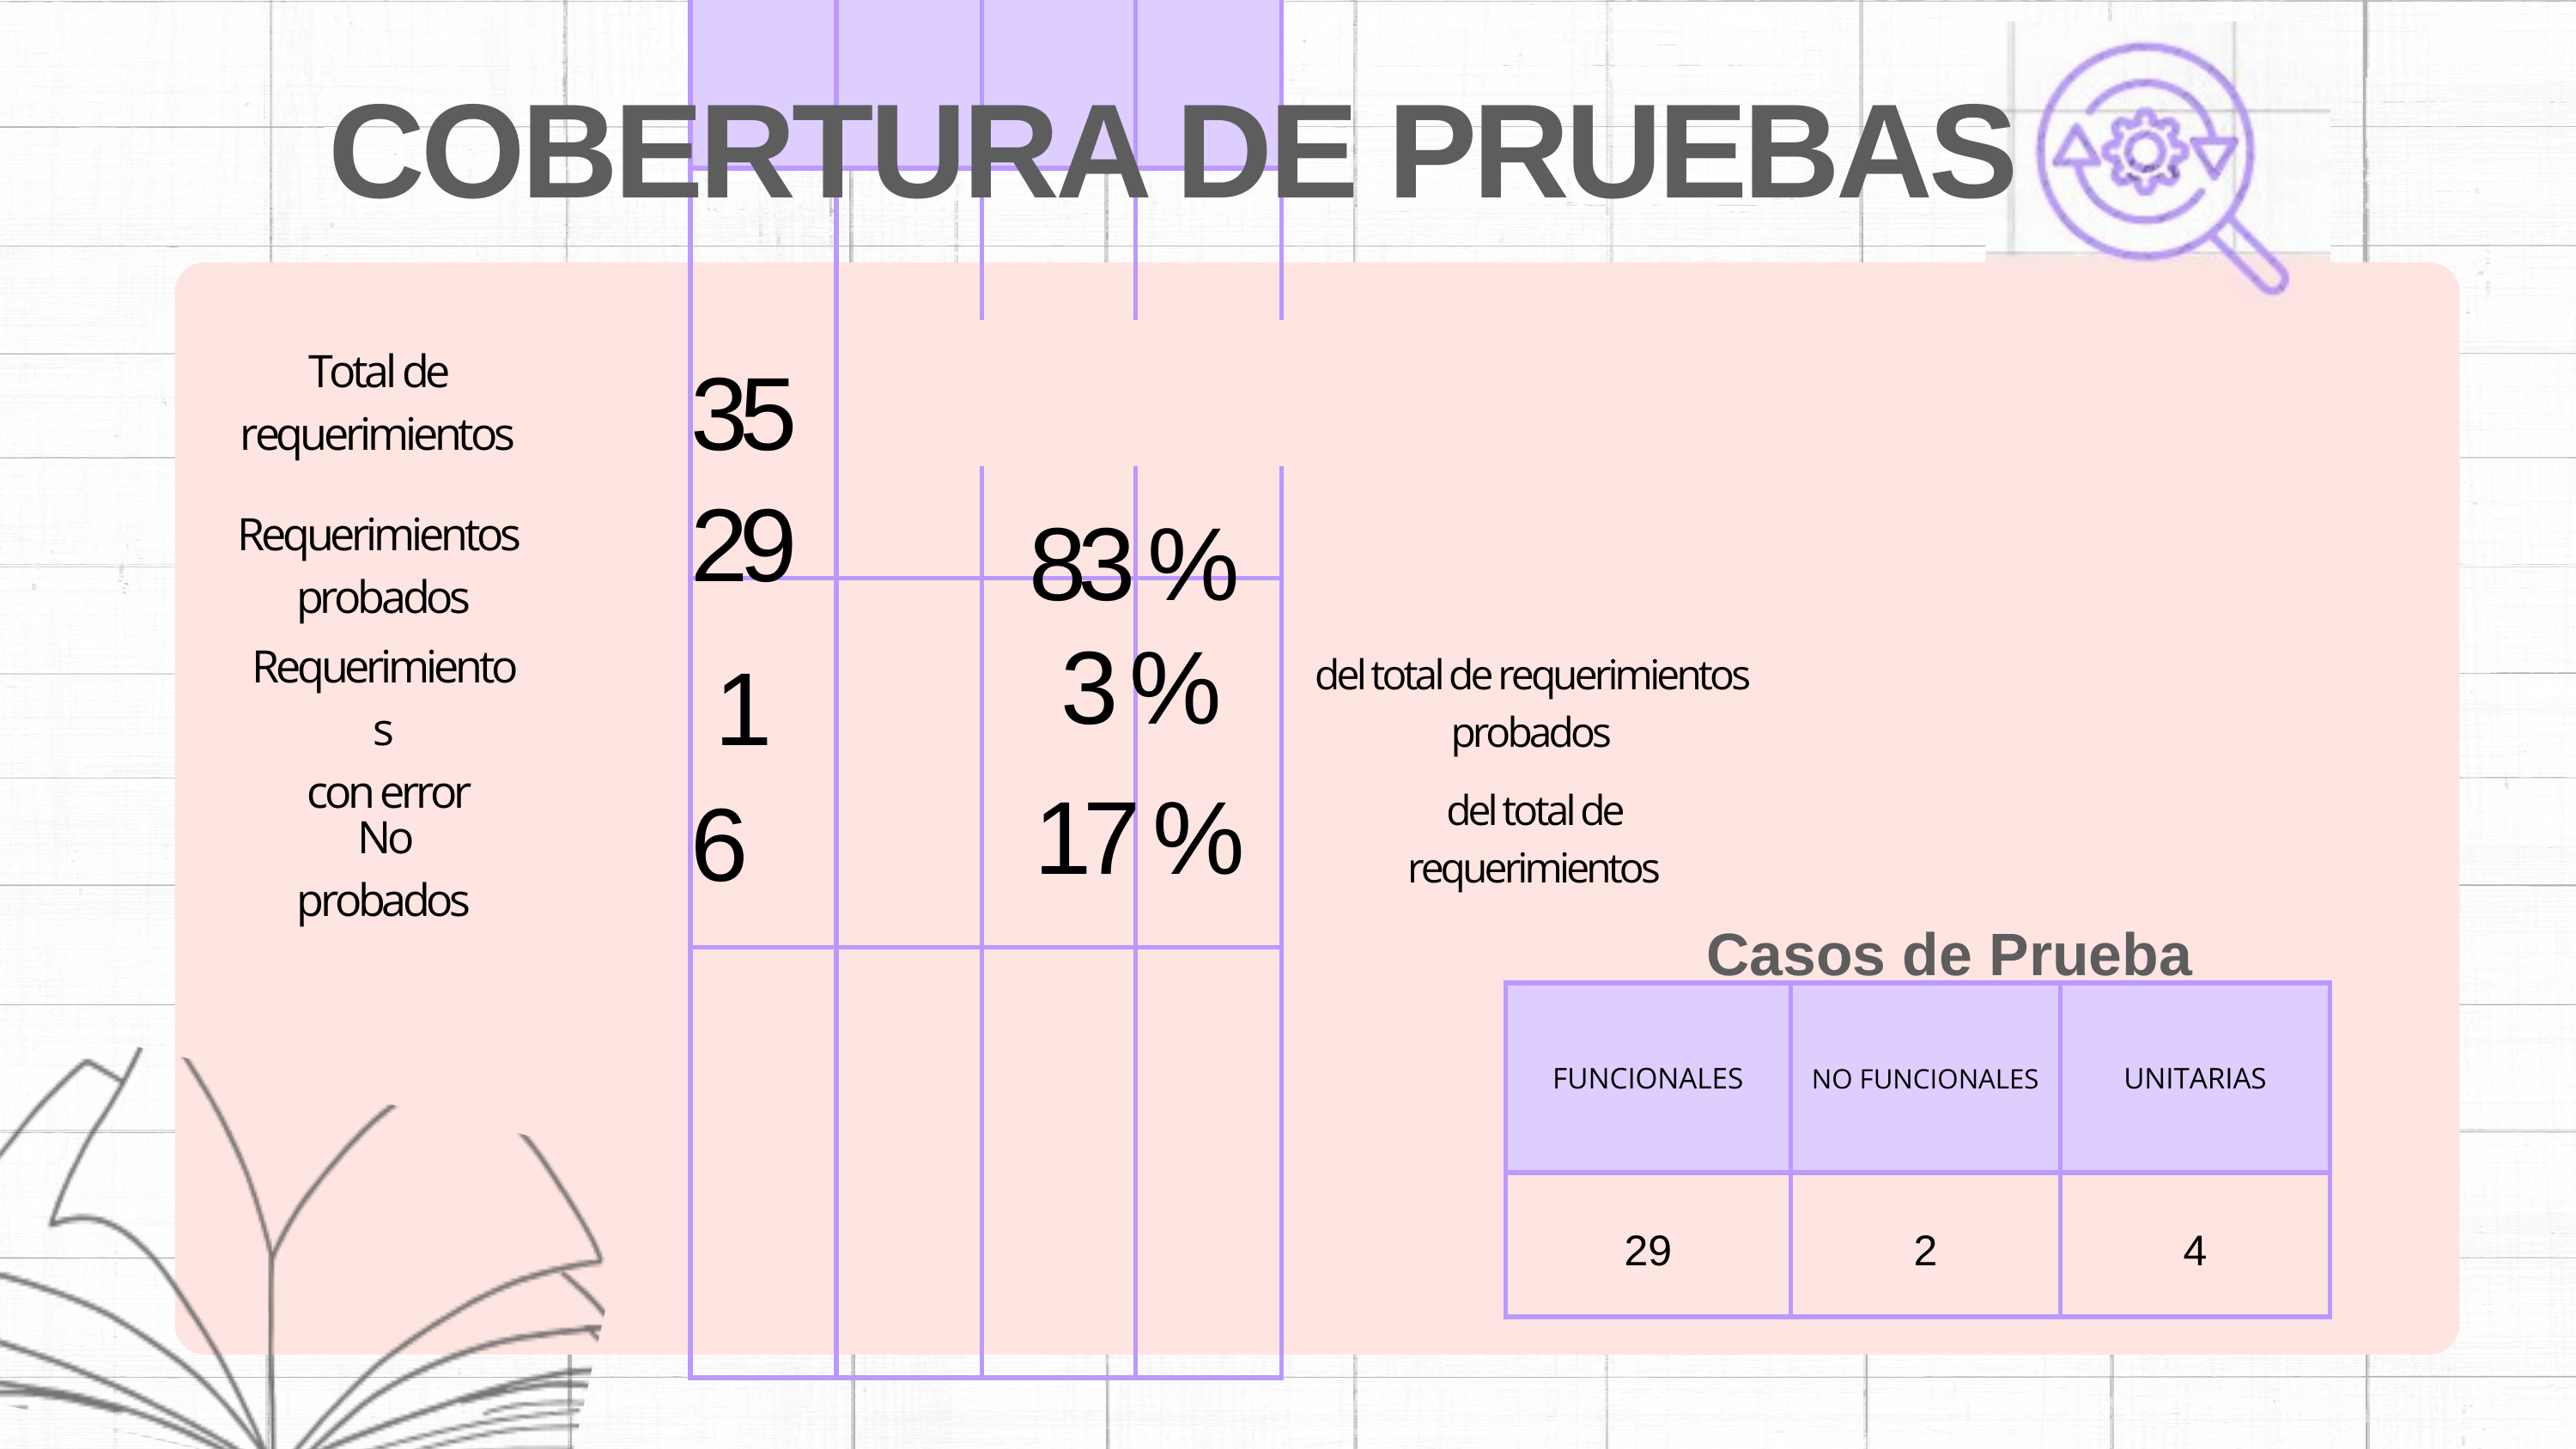

|  |  |  |  |
| --- | --- | --- | --- |
|  |  |  |  |
|  |  |  |  |
|  |  |  |  |

COBERTURA DE PRUEBAS

35
Total de requerimientos
29

83 %
Requerimientos
probados
3 %
1
Requerimientos
 con error
del total de requerimientos probados
17 %
6
del total de requerimientos
No probados
Casos de Prueba
| FUNCIONALES | NO FUNCIONALES | UNITARIAS |
| --- | --- | --- |
| 29 | 2 | 4 |